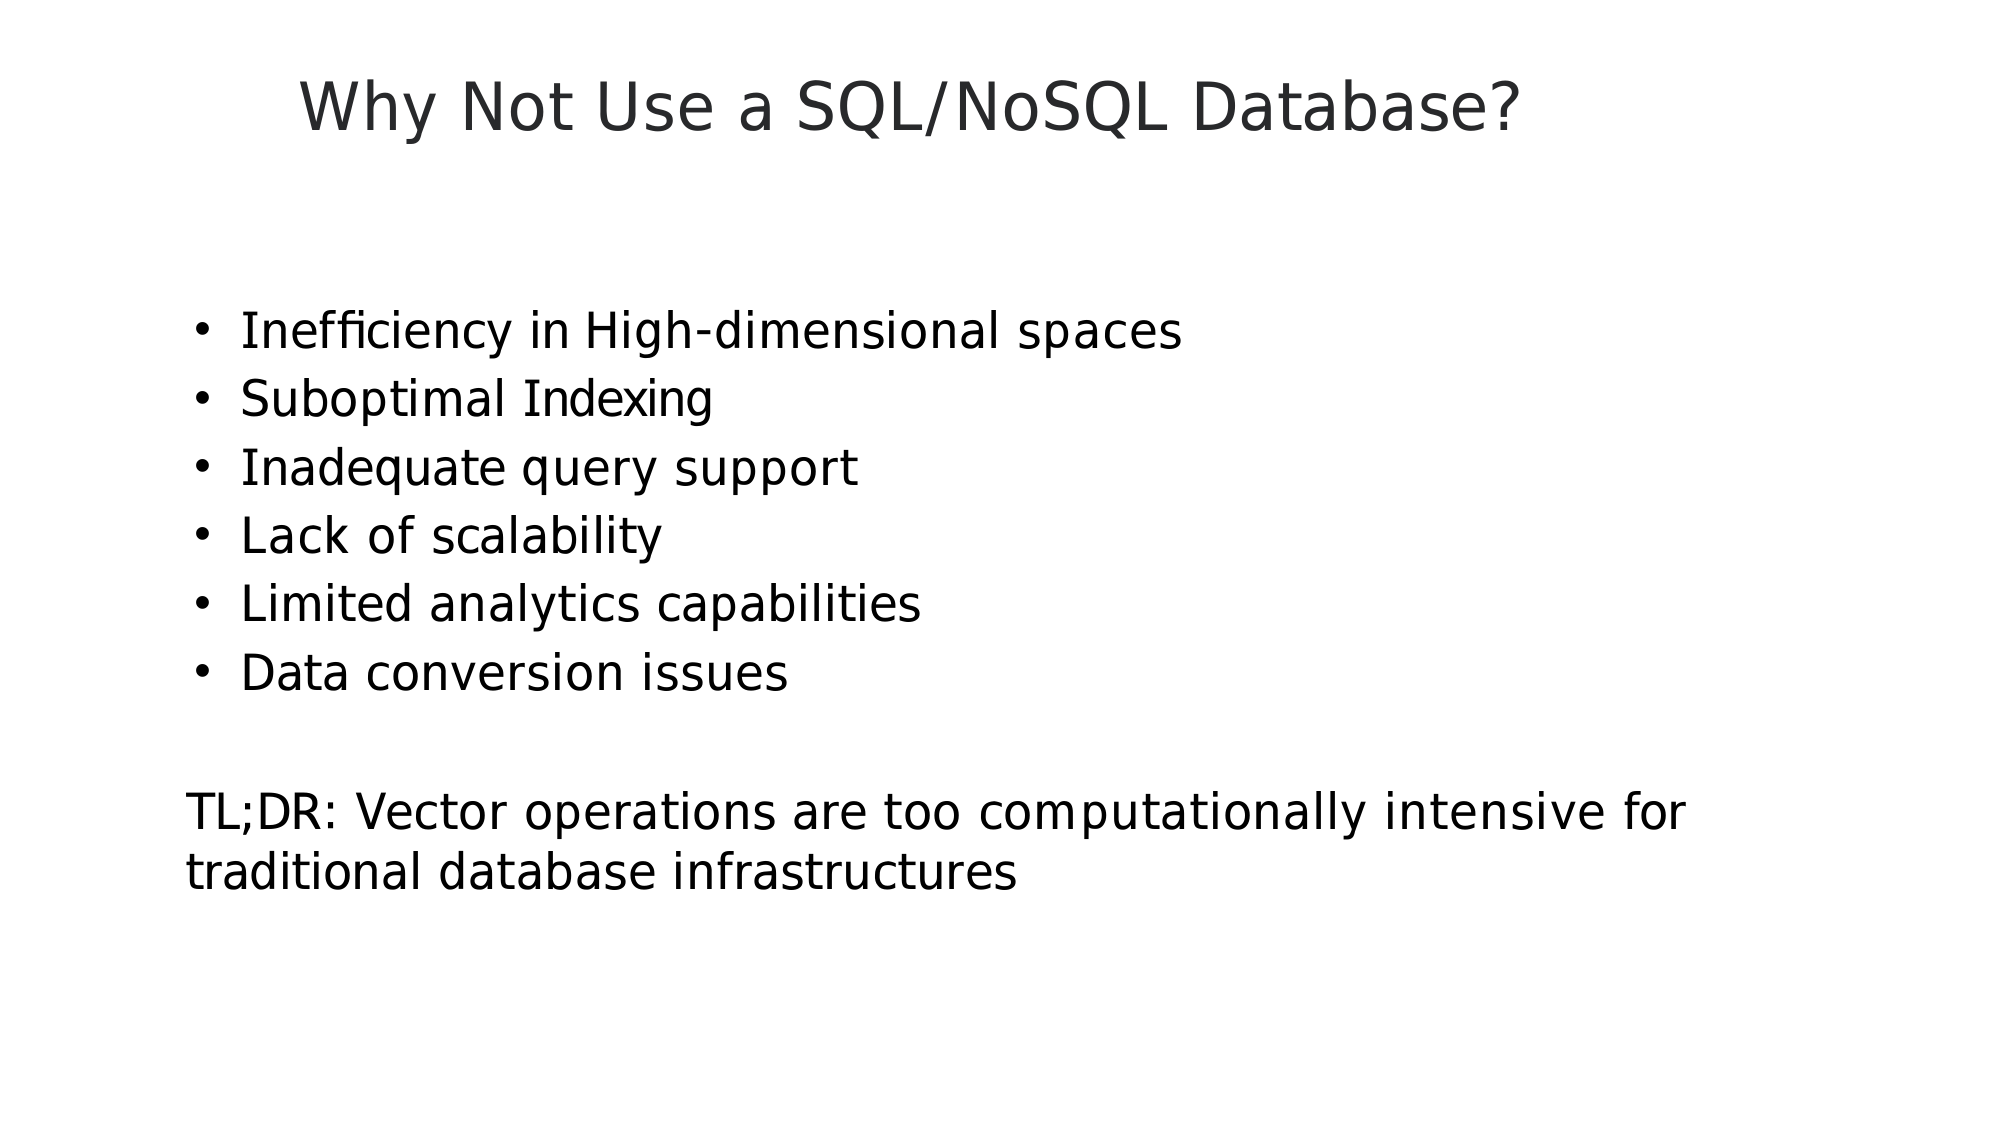

# Why Not Use a SQL/NoSQL Database?
Inefficiency in High-dimensional spaces
Suboptimal Indexing
Inadequate query support
Lack of scalability
Limited analytics capabilities
Data conversion issues

TL;DR: Vector operations are too computationally intensive for traditional database infrastructures
69 | © Copyright 2023 Zilliz